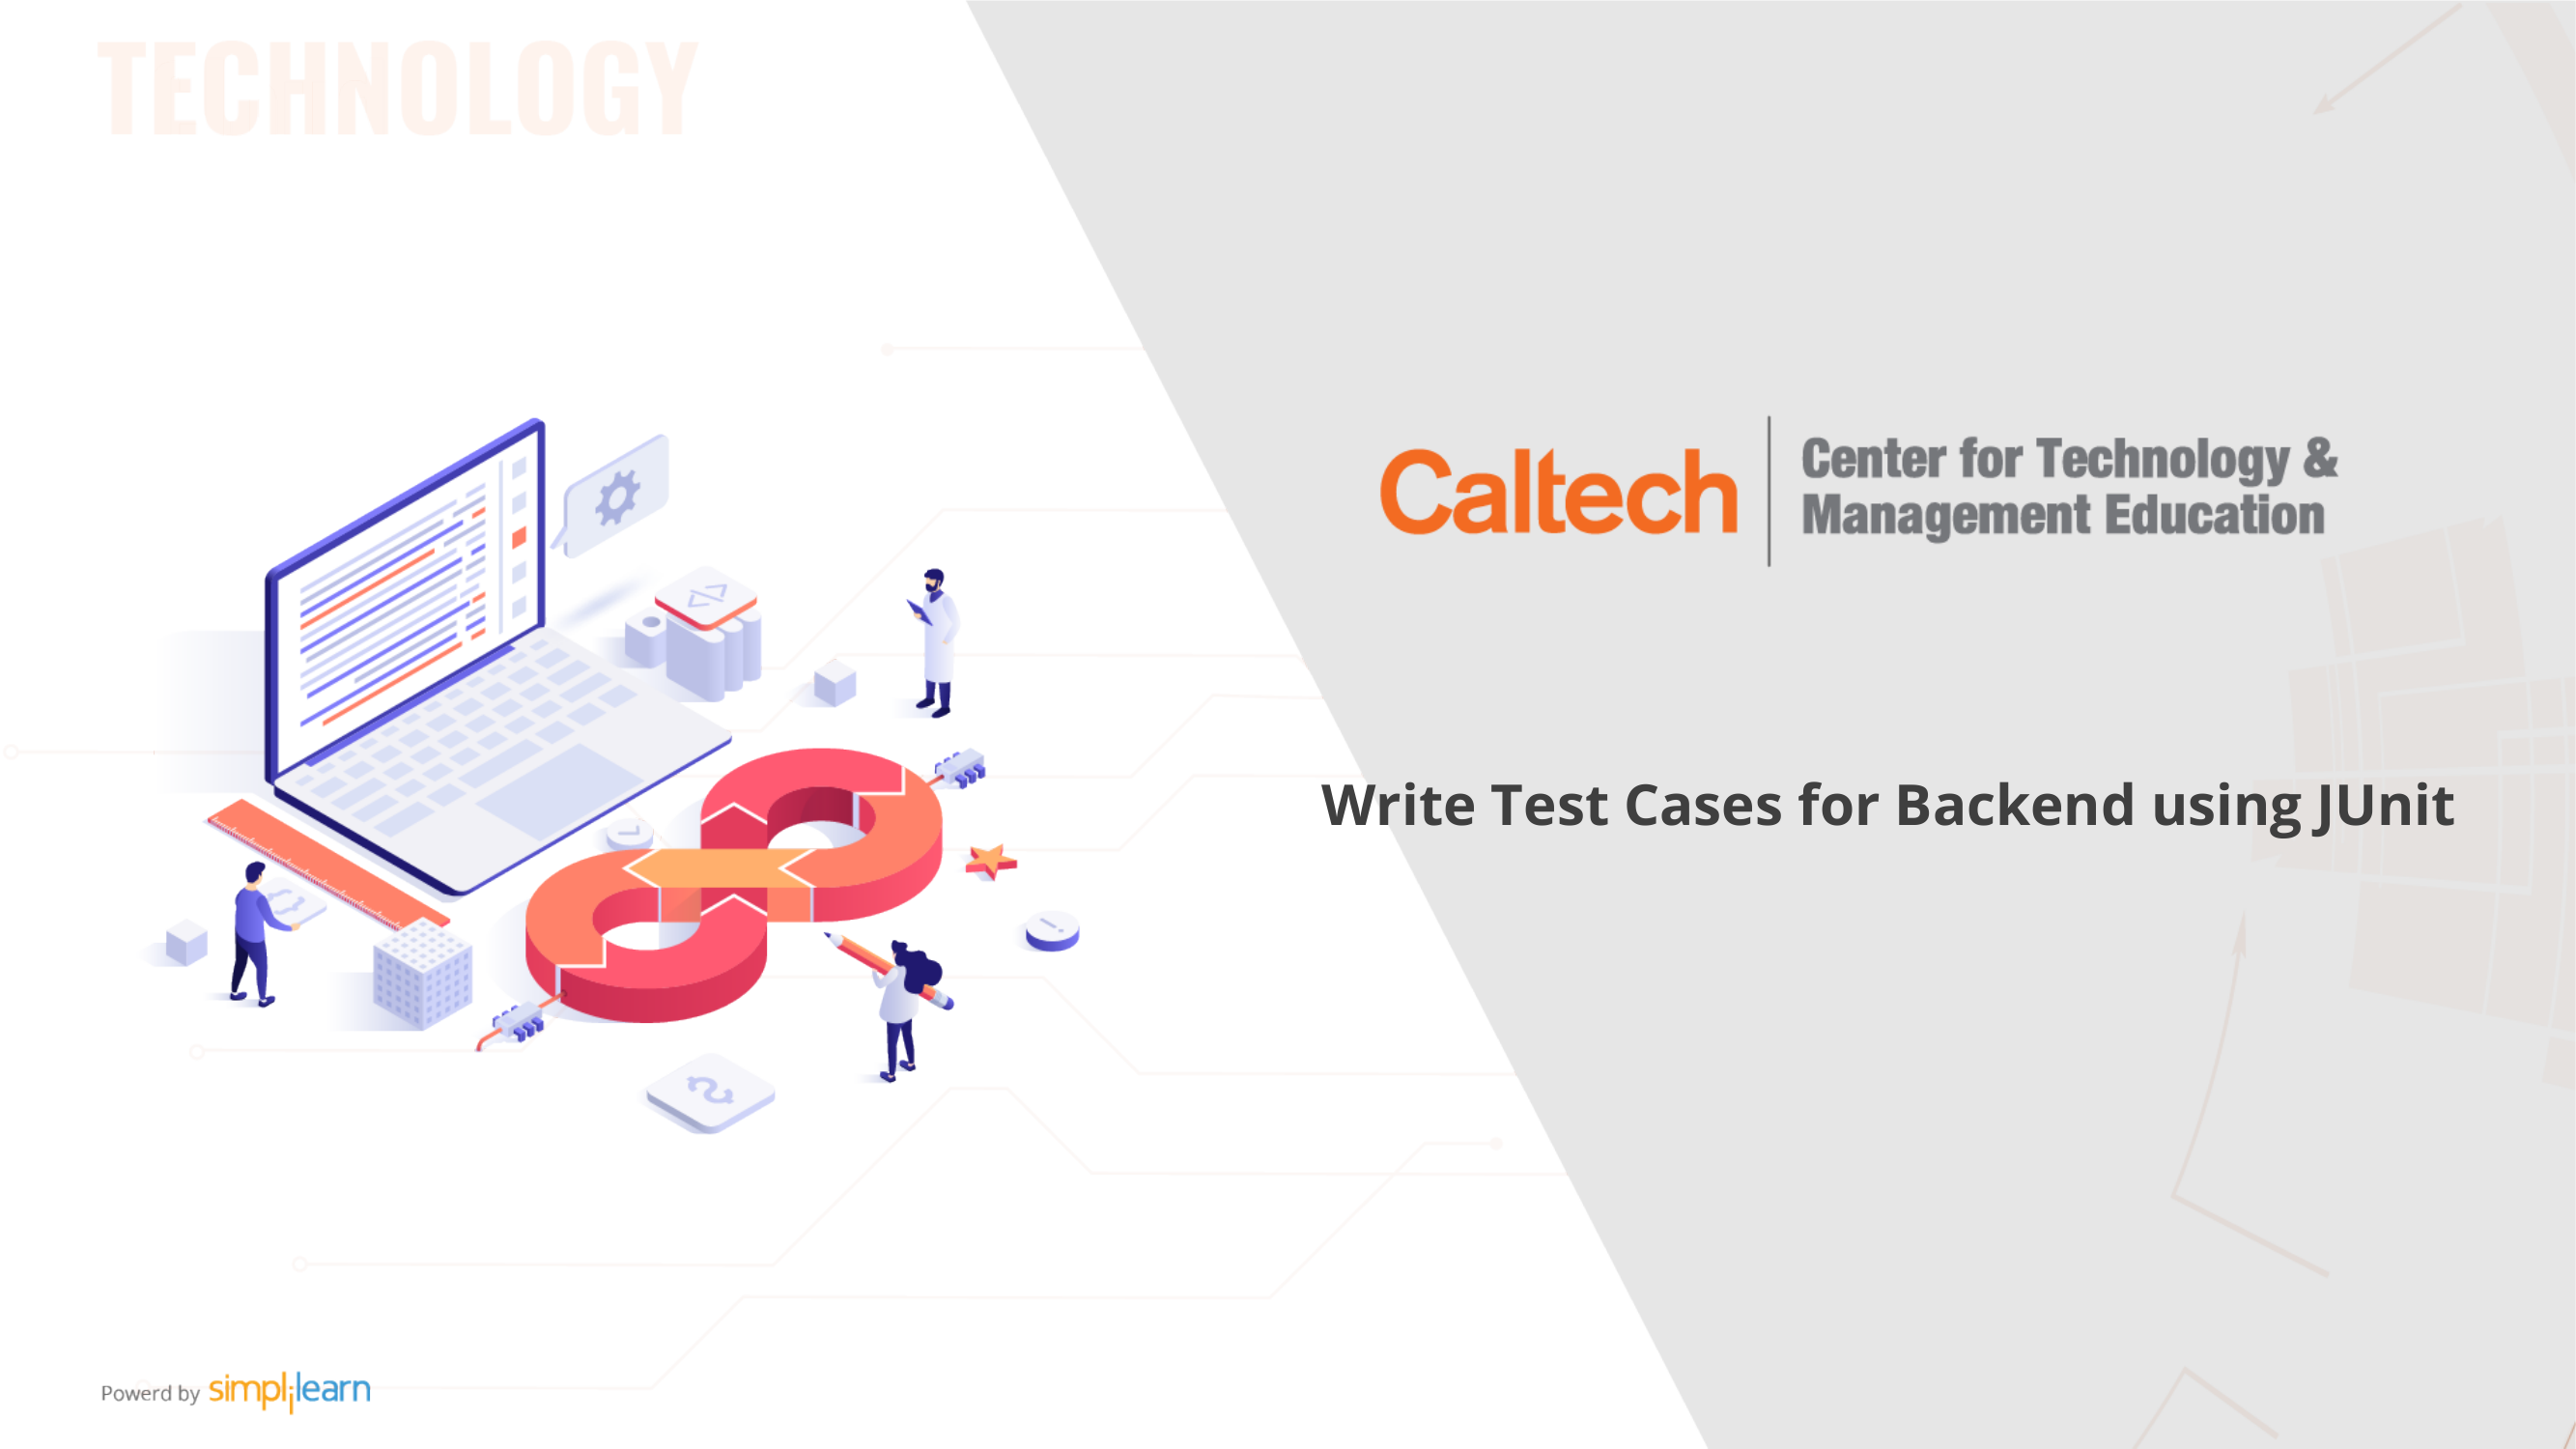

Write Test Cases for Backend using JUnit